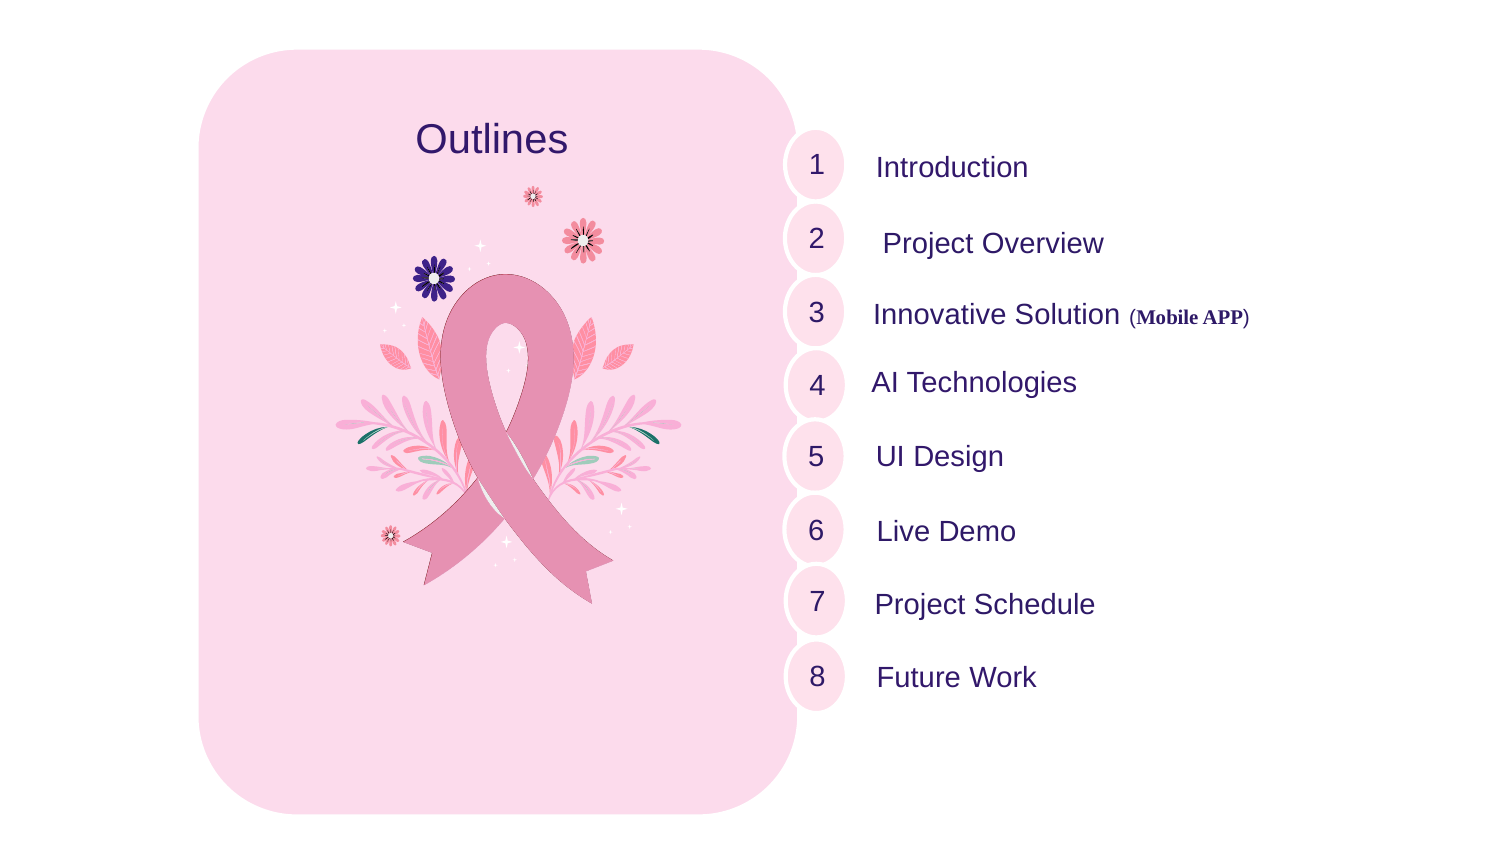

Outlines

1
Introduction
Project Overview
Innovative Solution (Mobile APP)
AI Technologies
UI Design
Live Demo
 Project Schedule
 Future Work

2
3
4

5

6
7
8